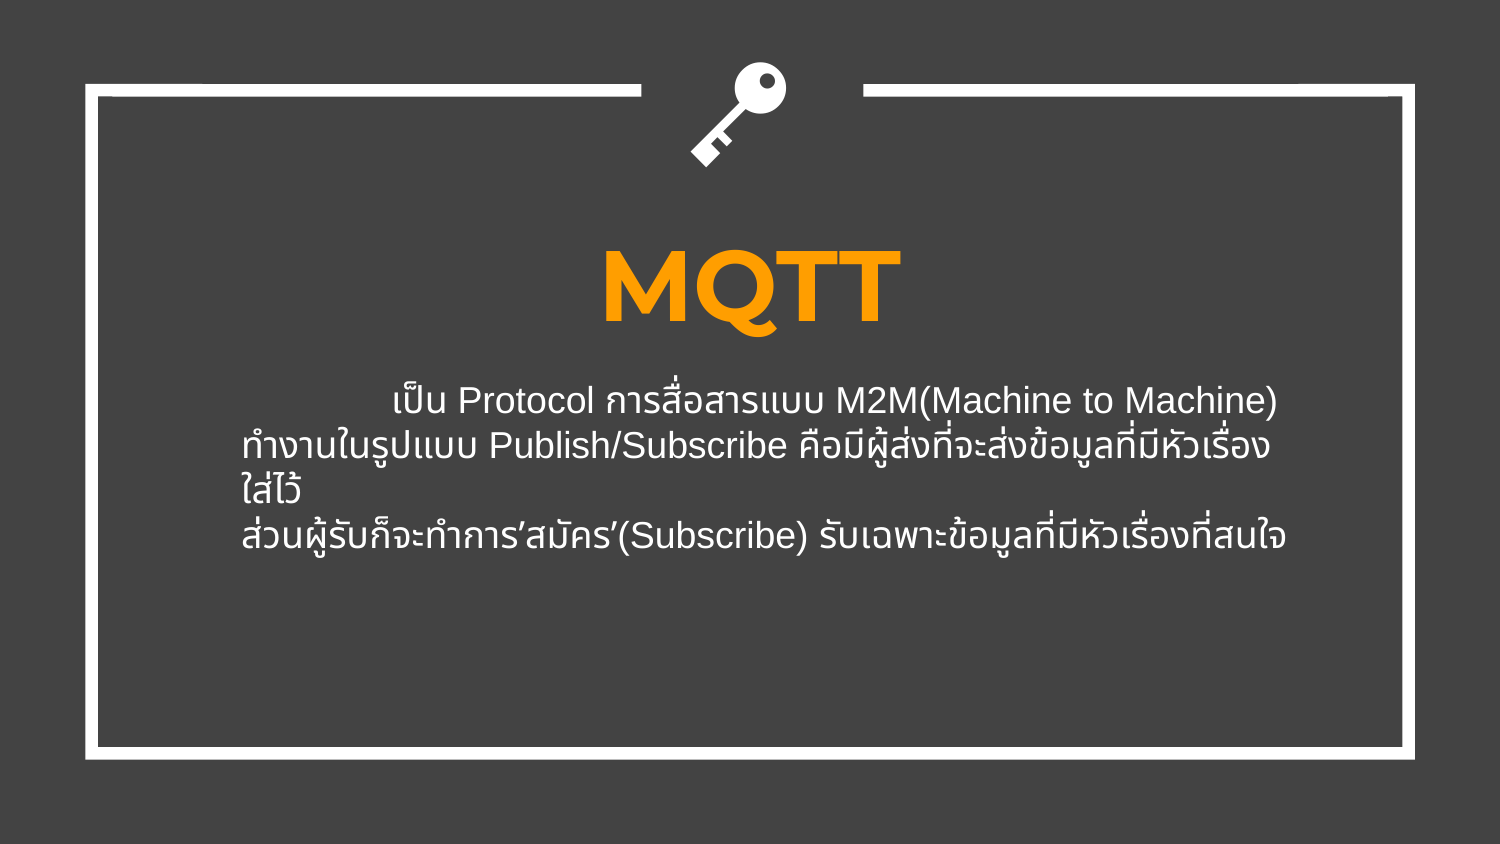

🔑
MQTT
	เป็น Protocol การสื่อสารแบบ M2M(Machine to Machine) ทำงานในรูปแบบ Publish/Subscribe คือมีผู้ส่งที่จะส่งข้อมูลที่มีหัวเรื่องใส่ไว้
ส่วนผู้รับก็จะทำการ’สมัคร’(Subscribe) รับเฉพาะข้อมูลที่มีหัวเรื่องที่สนใจ